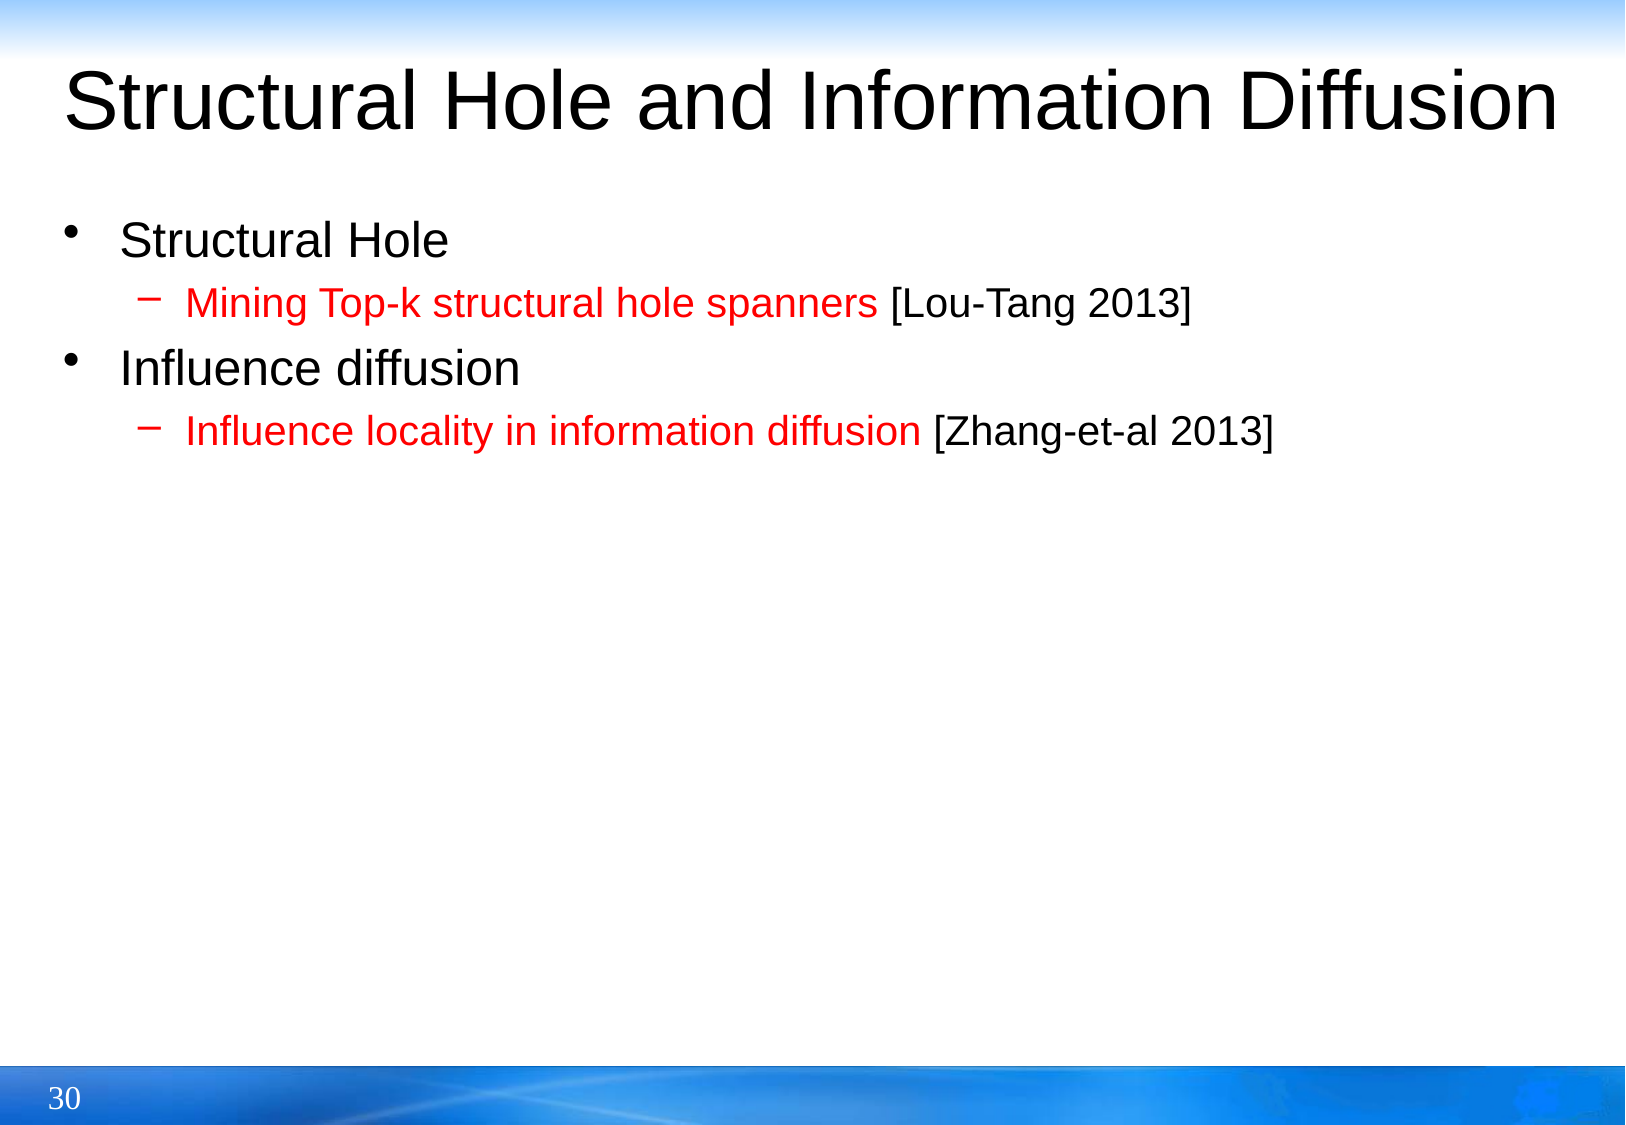

# Structural Hole and Information Diffusion
Structural Hole
Mining Top-k structural hole spanners [Lou-Tang 2013]
Influence diffusion
Influence locality in information diffusion [Zhang-et-al 2013]